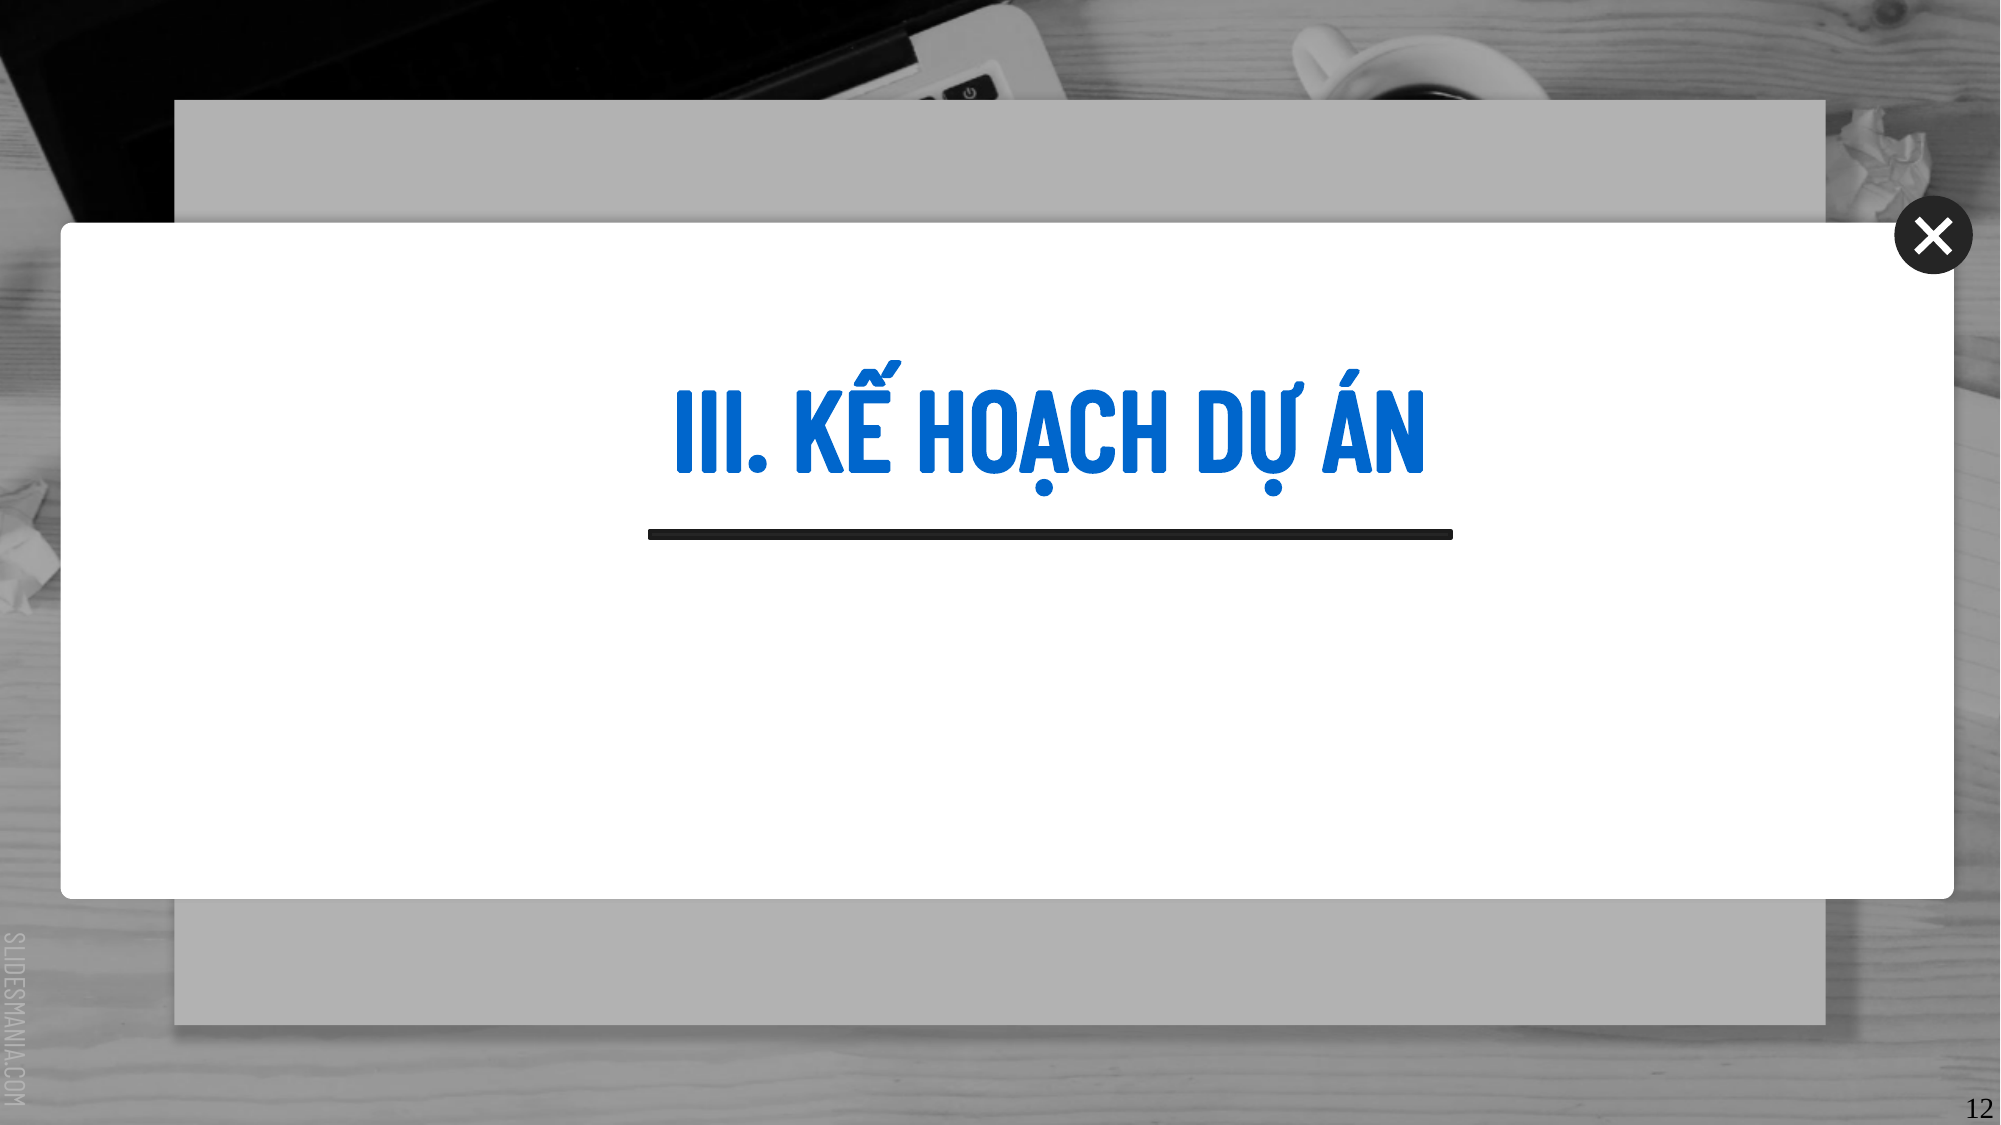

# III. KẾ HOẠCH DỰ ÁN

12